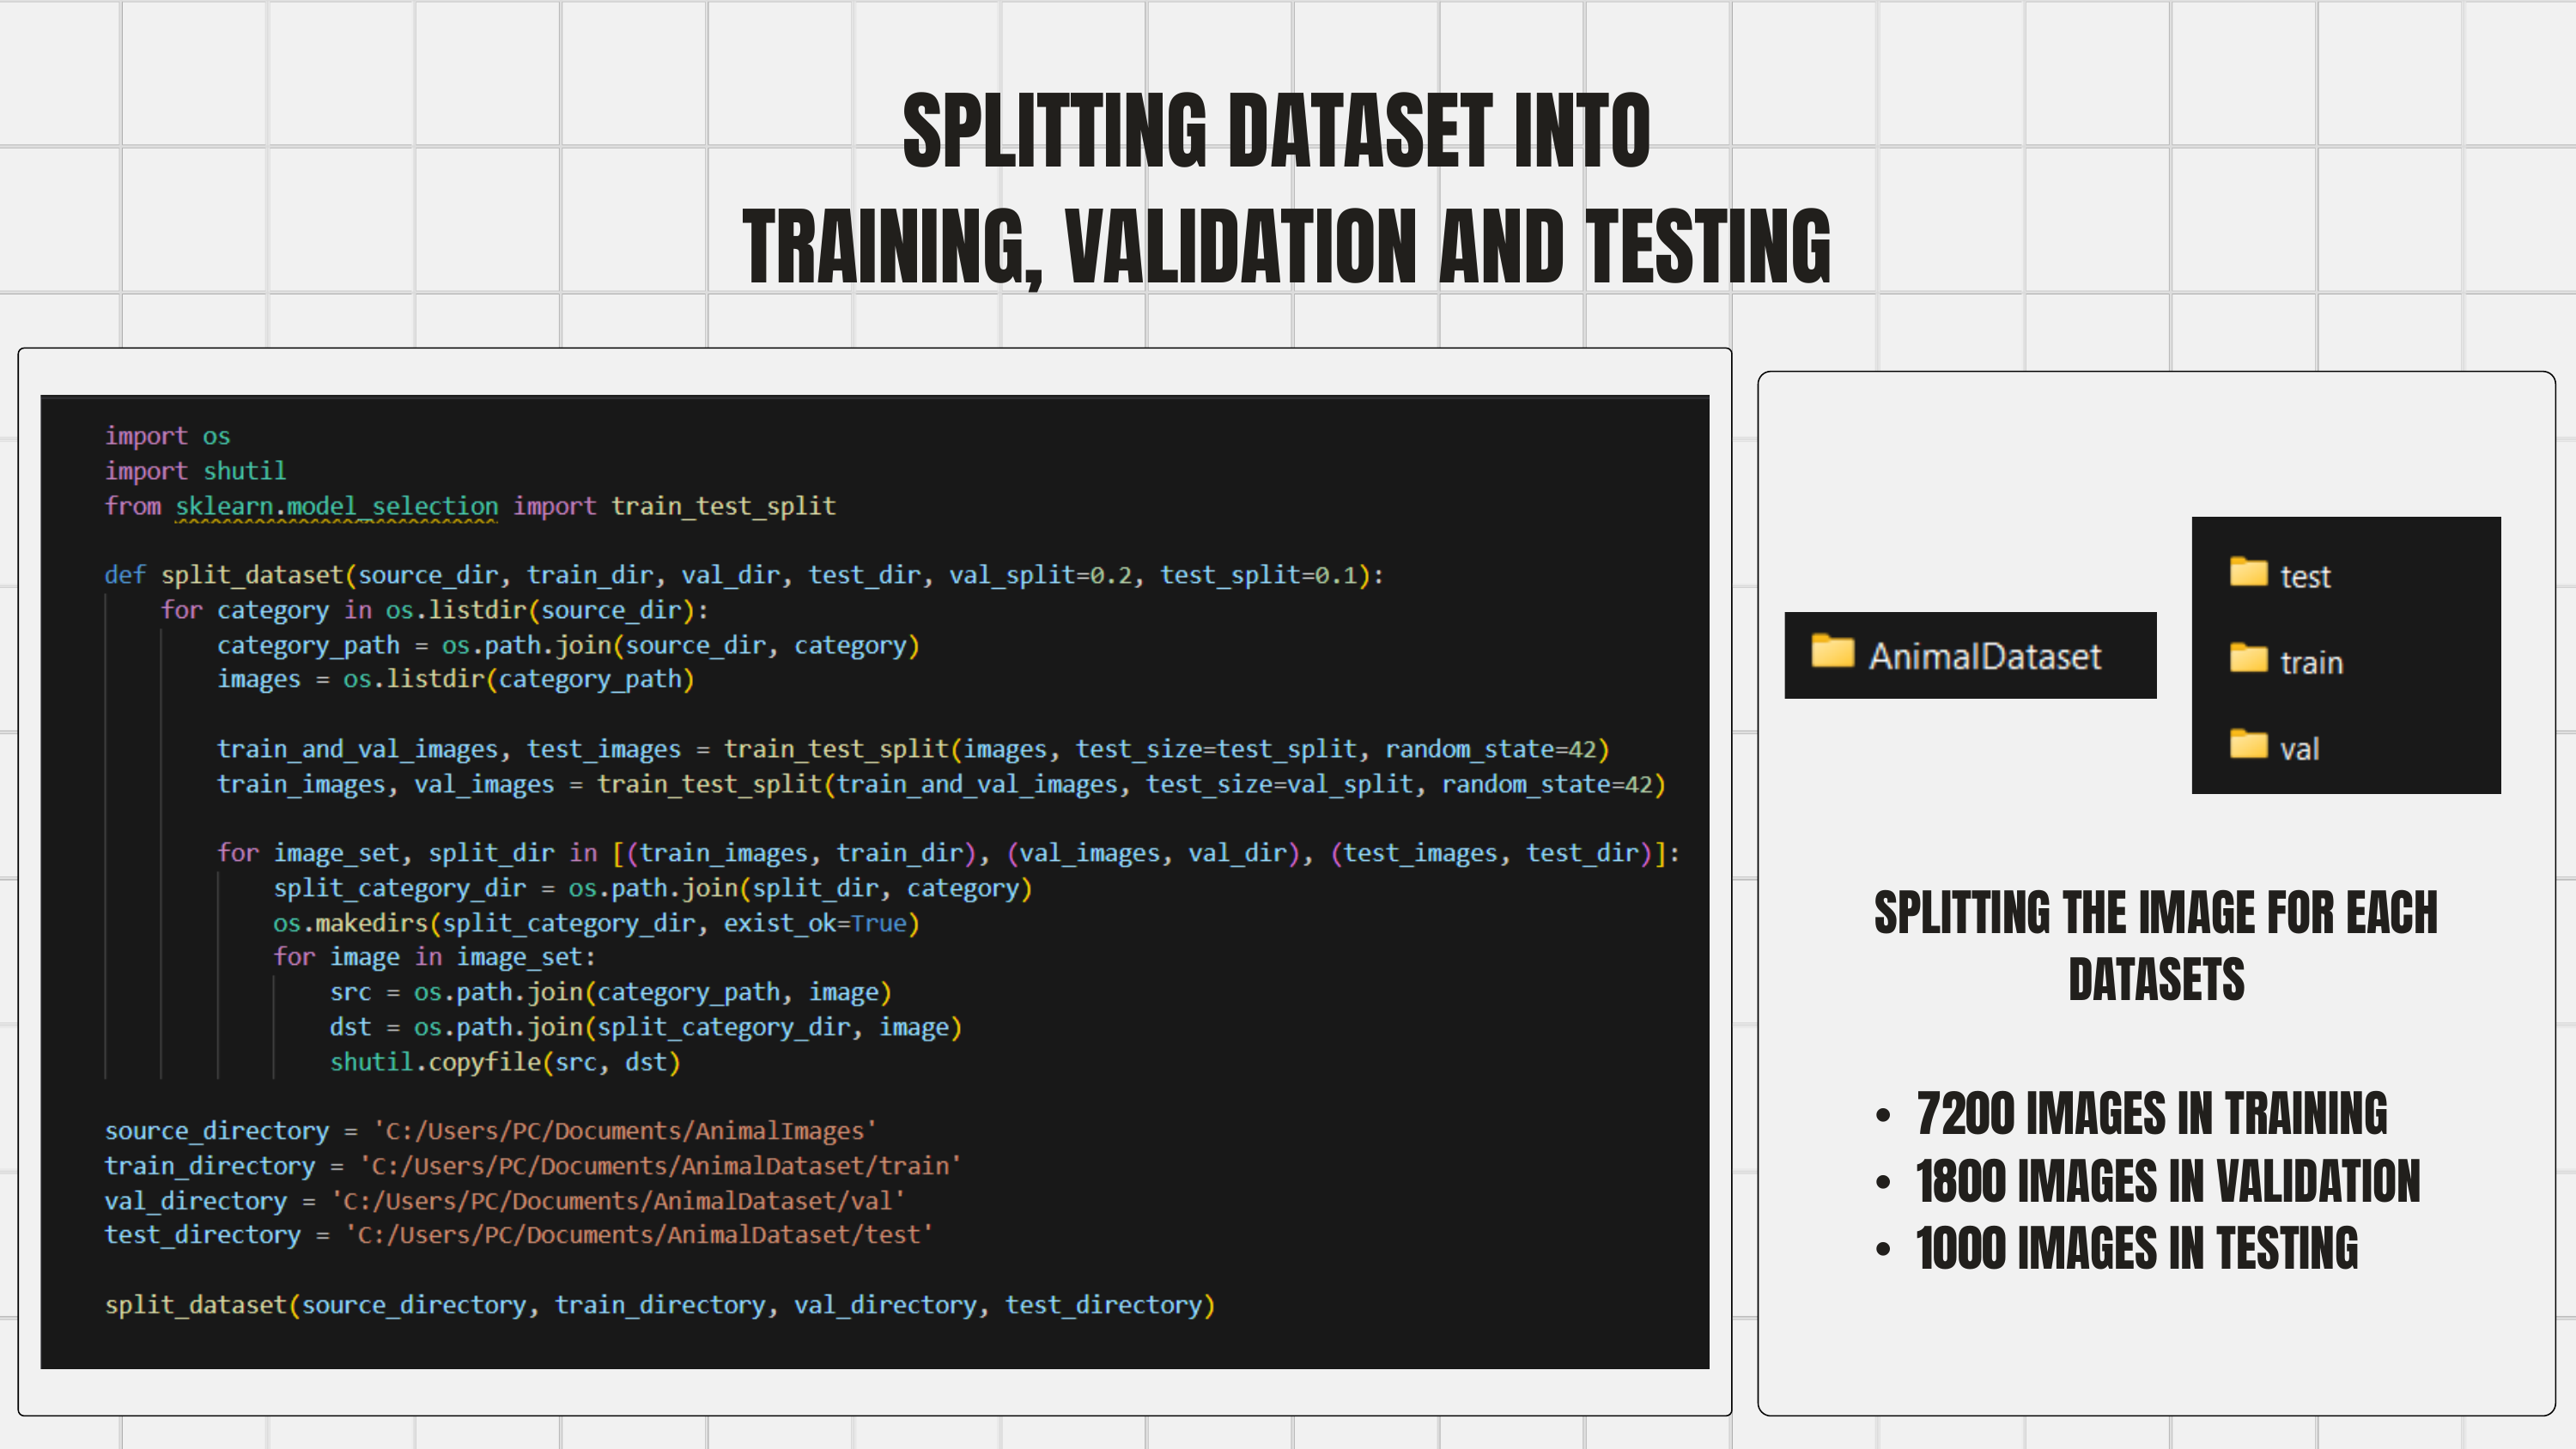

SPLITTING DATASET INTO
TRAINING, VALIDATION AND TESTING

SPLITTING THE IMAGE FOR EACH DATASETS

7200 IMAGES IN TRAINING
1800 IMAGES IN VALIDATION
1000 IMAGES IN TESTING